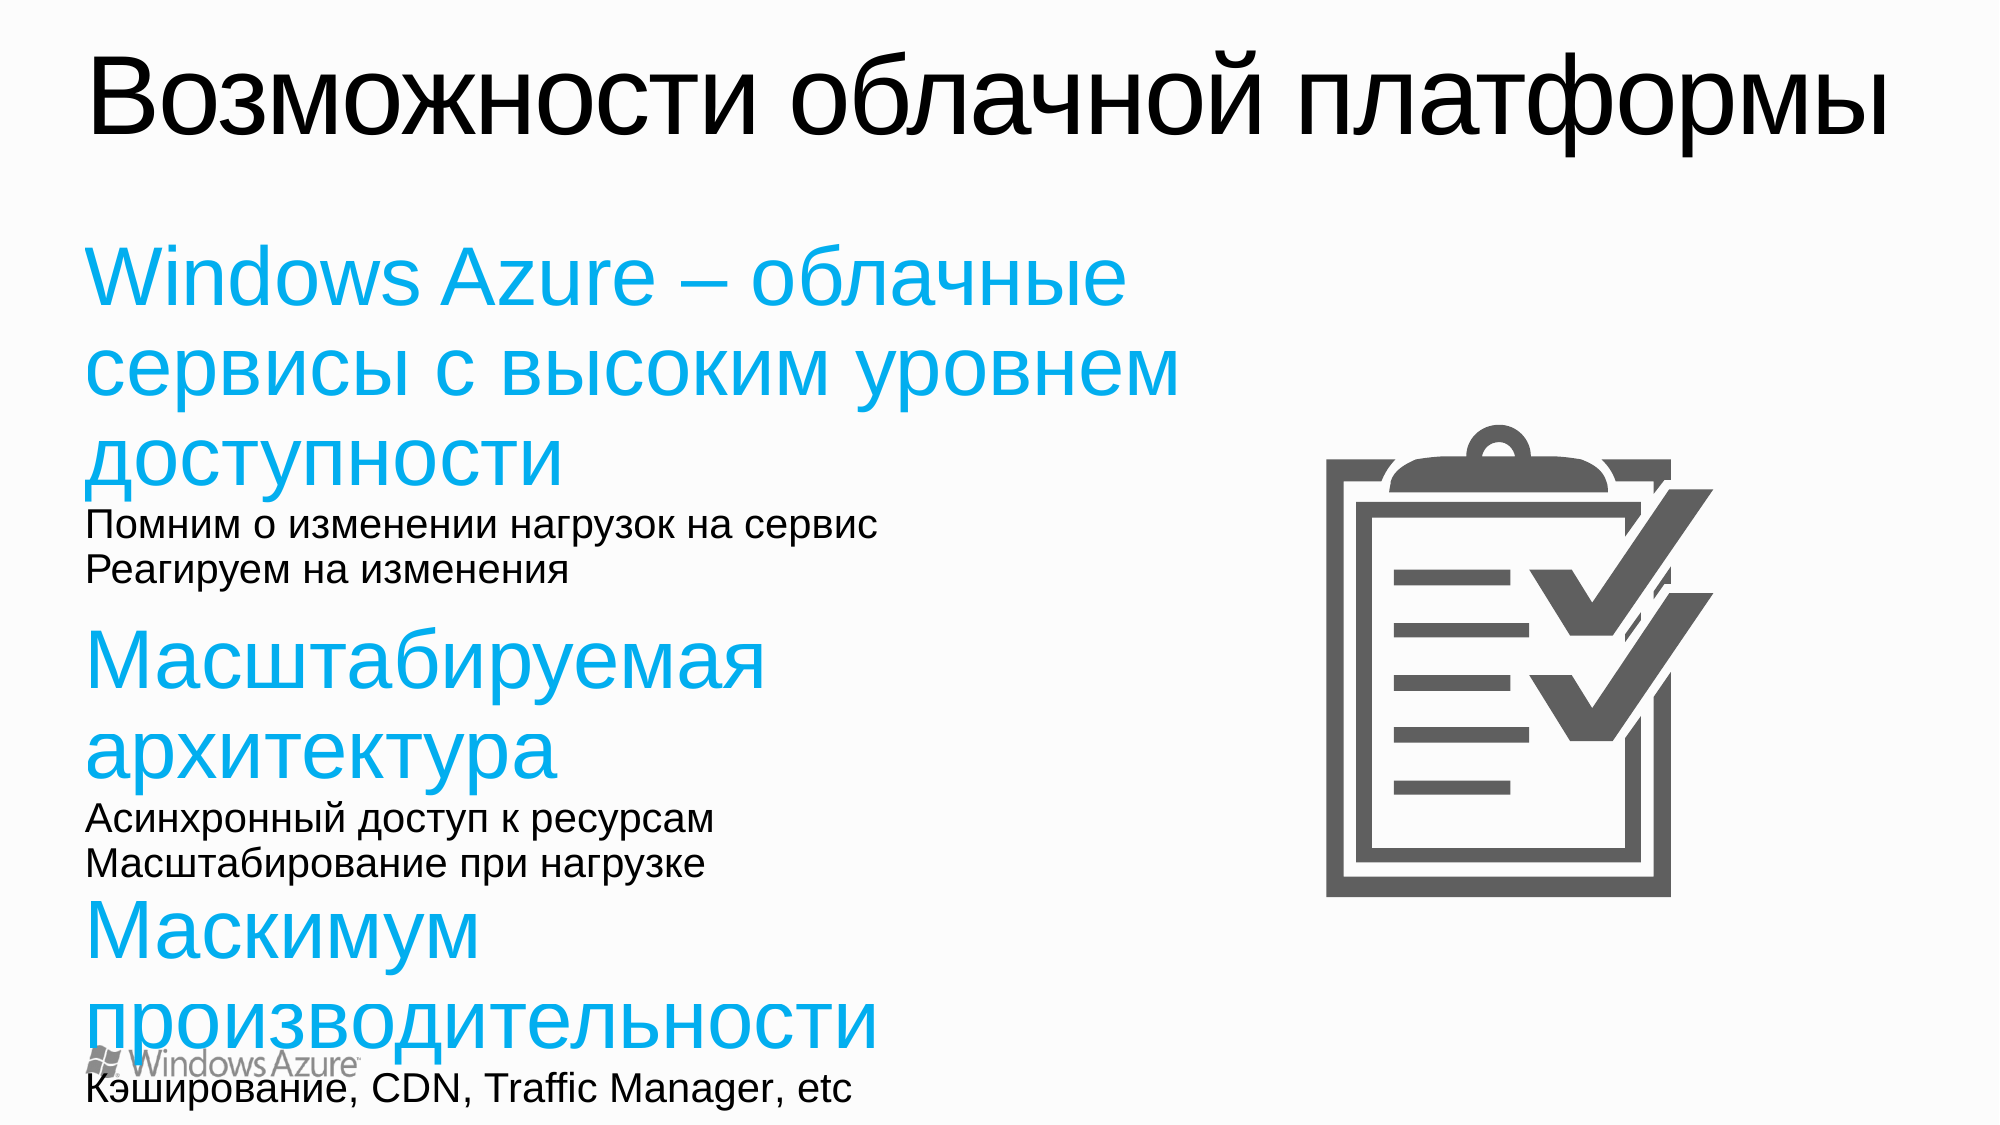

# Возможности облачной платформы
Windows Azure – облачные сервисы с высоким уровнем доступности
Помним о изменении нагрузок на сервис
Реагируем на изменения

Масштабируемая архитектура
Асинхронный доступ к ресурсам
Масштабирование при нагрузке
Маскимум производительности
Кэширование, CDN, Traffic Manager, etc